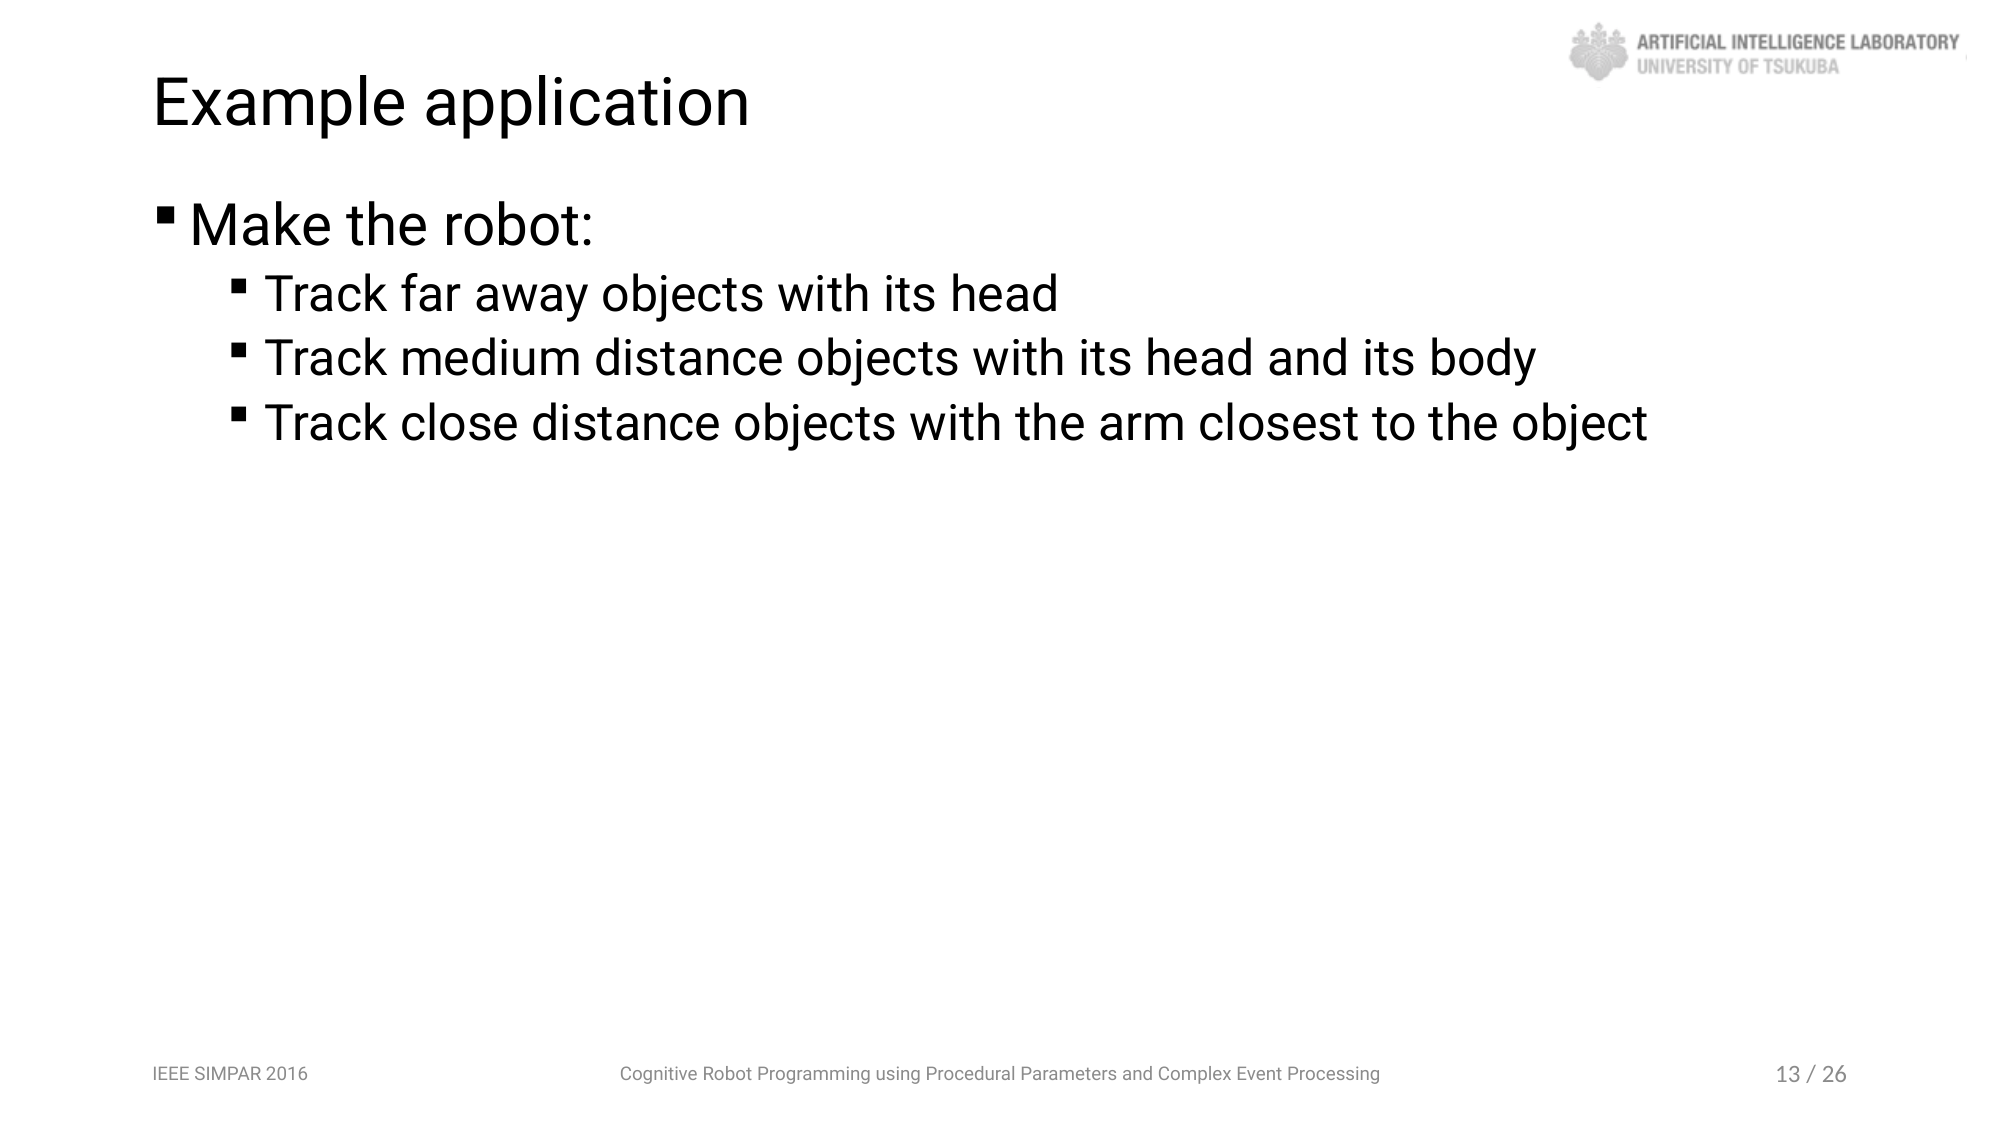

# Example application
Make the robot:
Track far away objects with its head
Track medium distance objects with its head and its body
Track close distance objects with the arm closest to the object
IEEE SIMPAR 2016
Cognitive Robot Programming using Procedural Parameters and Complex Event Processing
13 / 26